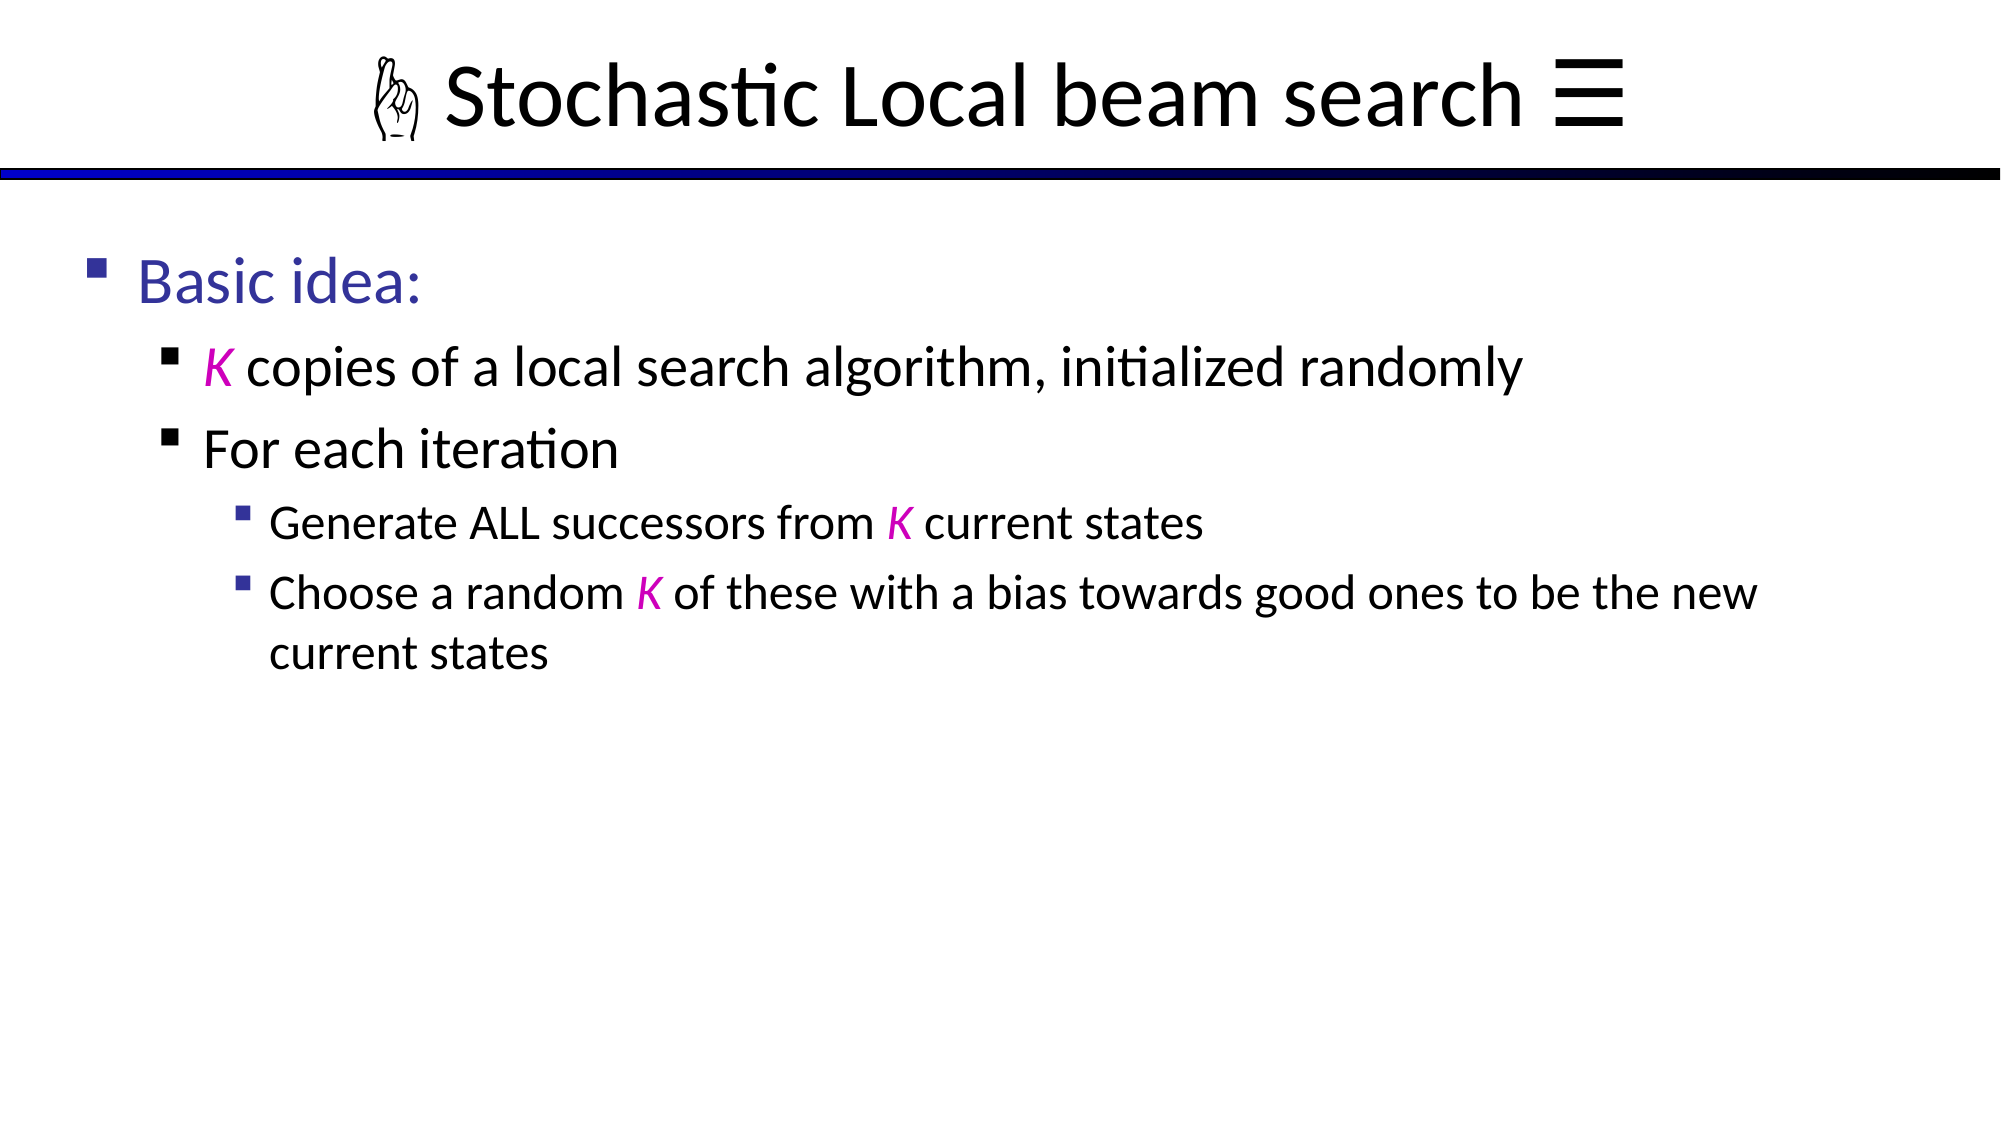

# 🤞 Stochastic Local beam search ☰
Basic idea:
K copies of a local search algorithm, initialized randomly
For each iteration
Generate ALL successors from K current states
Choose a random K of these with a bias towards good ones to be the new current states